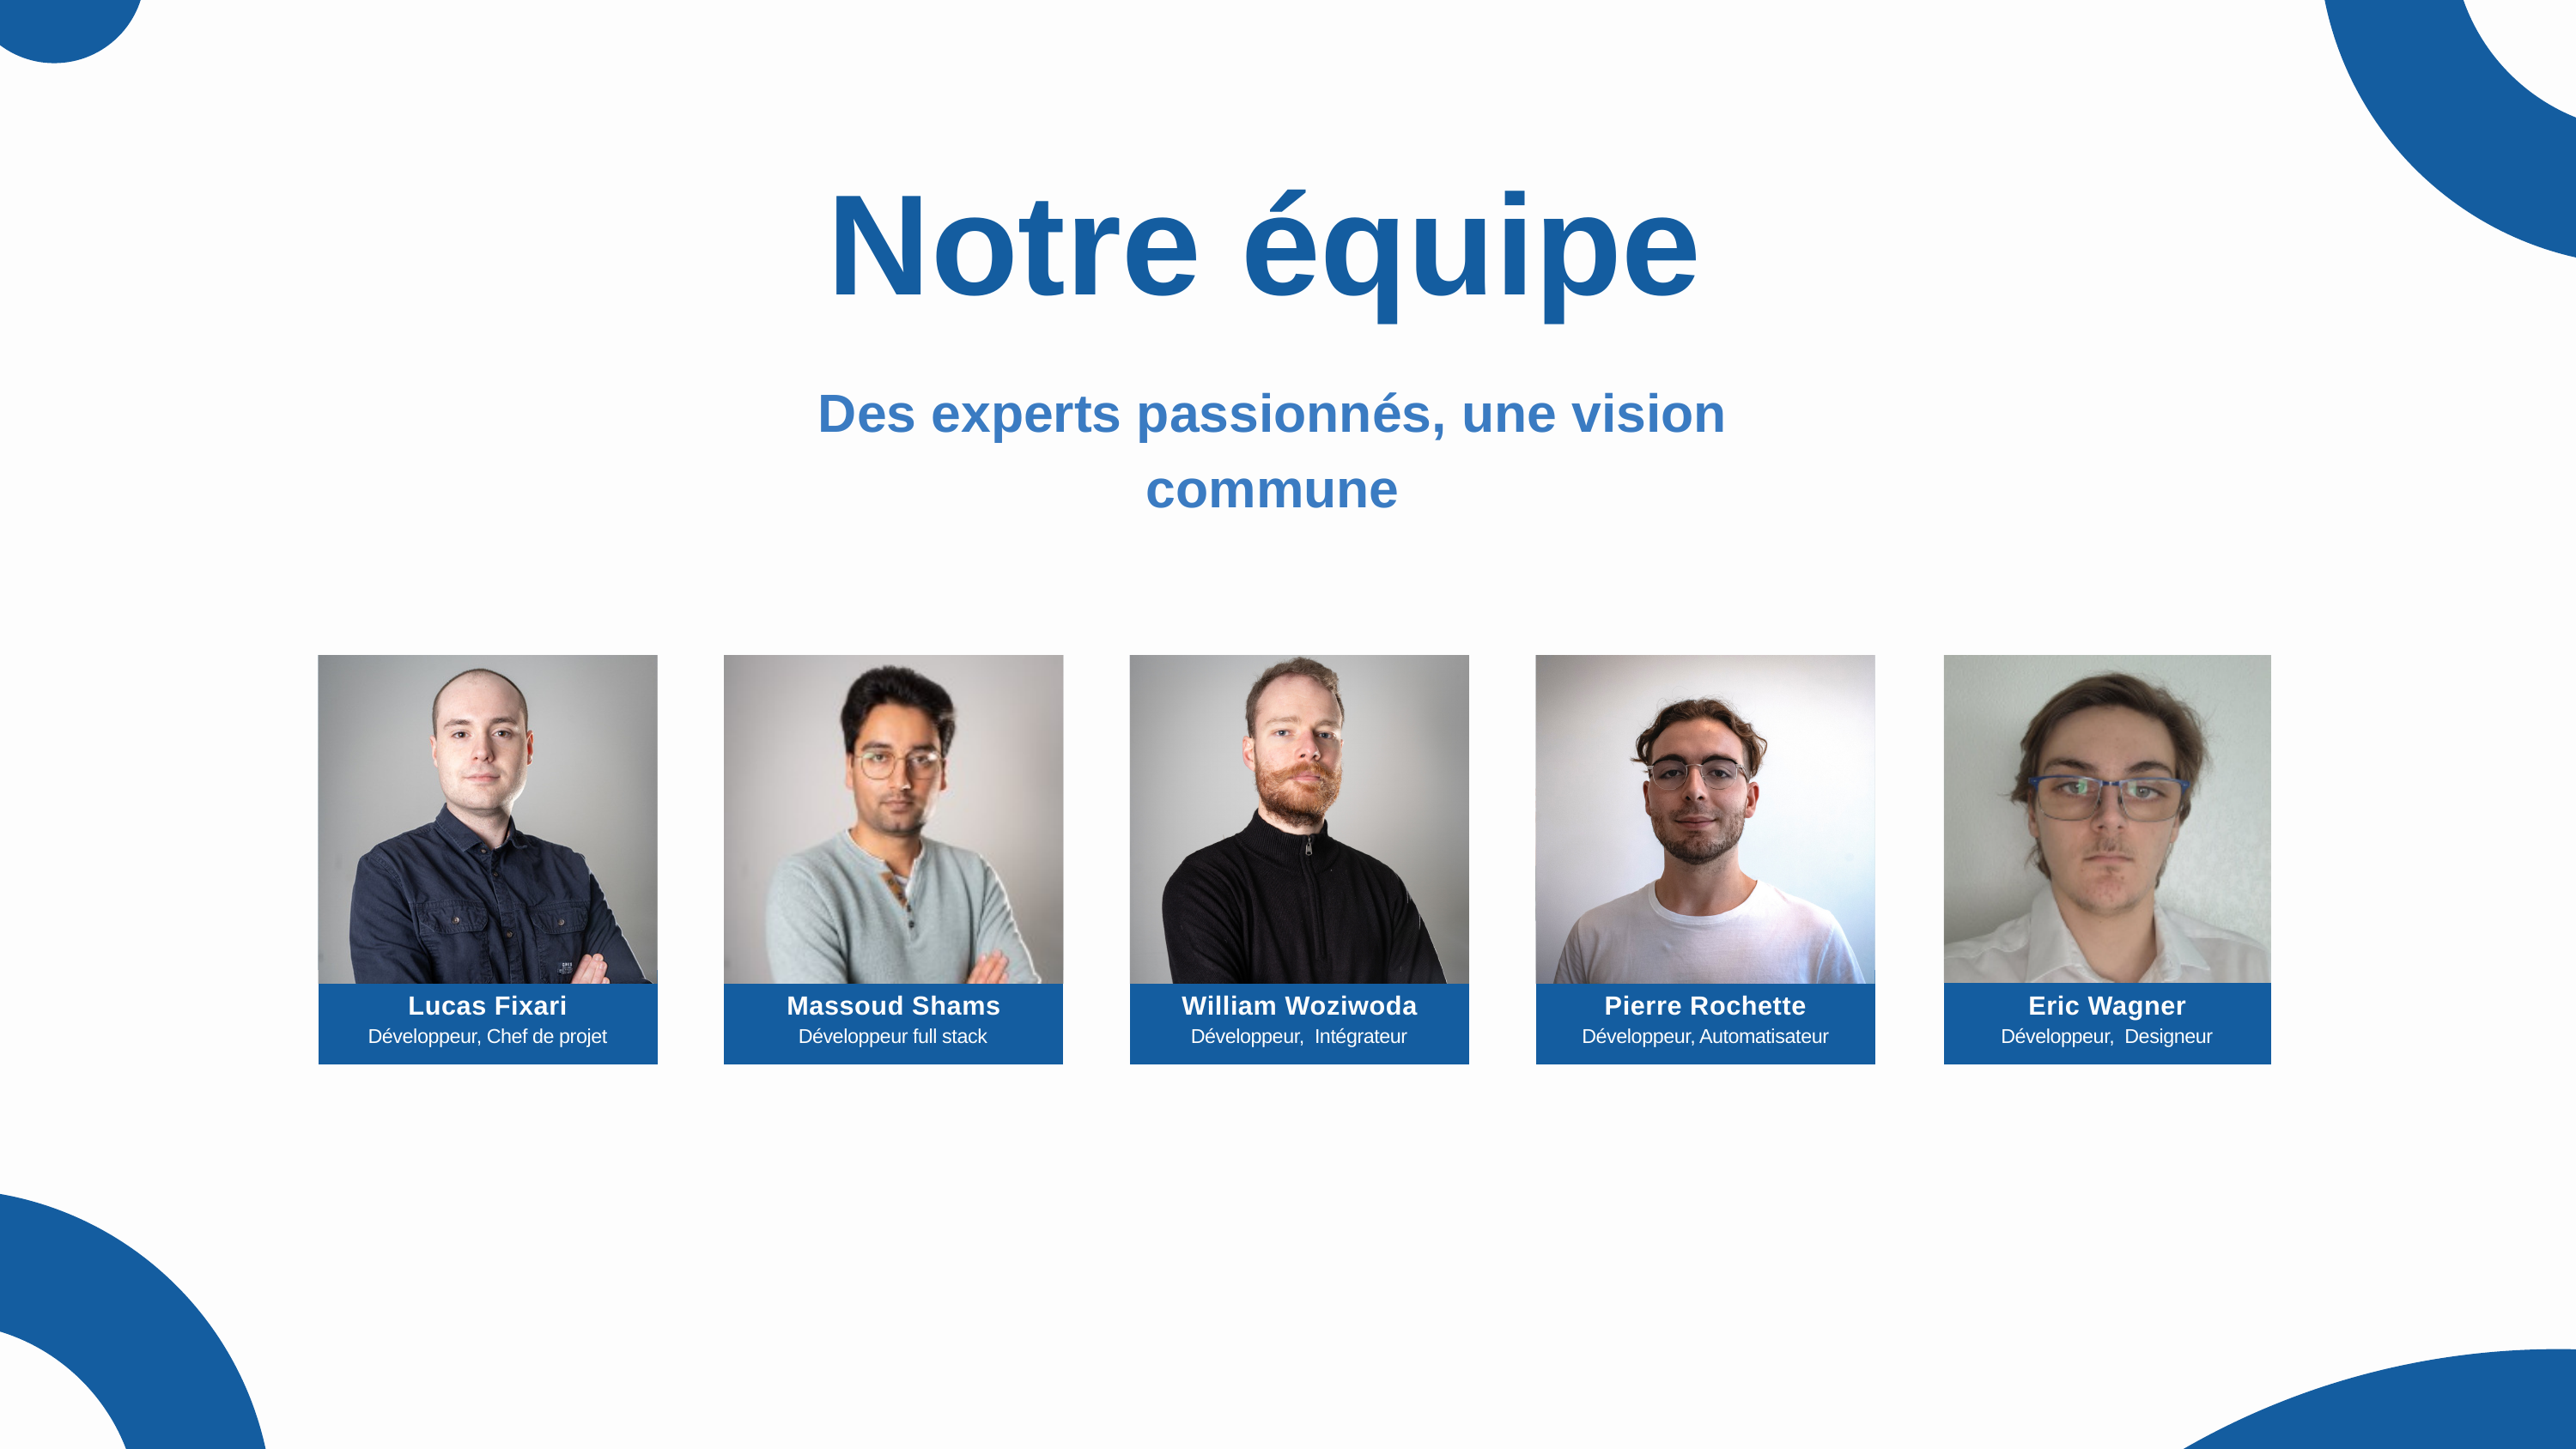

Notre équipe
Des experts passionnés, une vision commune

Lucas Fixari
Massoud Shams
William Woziwoda
Pierre Rochette
Eric Wagner

 Développeur full stack

Développeur, Chef de projet
Développeur,  Intégrateur
Développeur, Automatisateur
Développeur,  Designeur